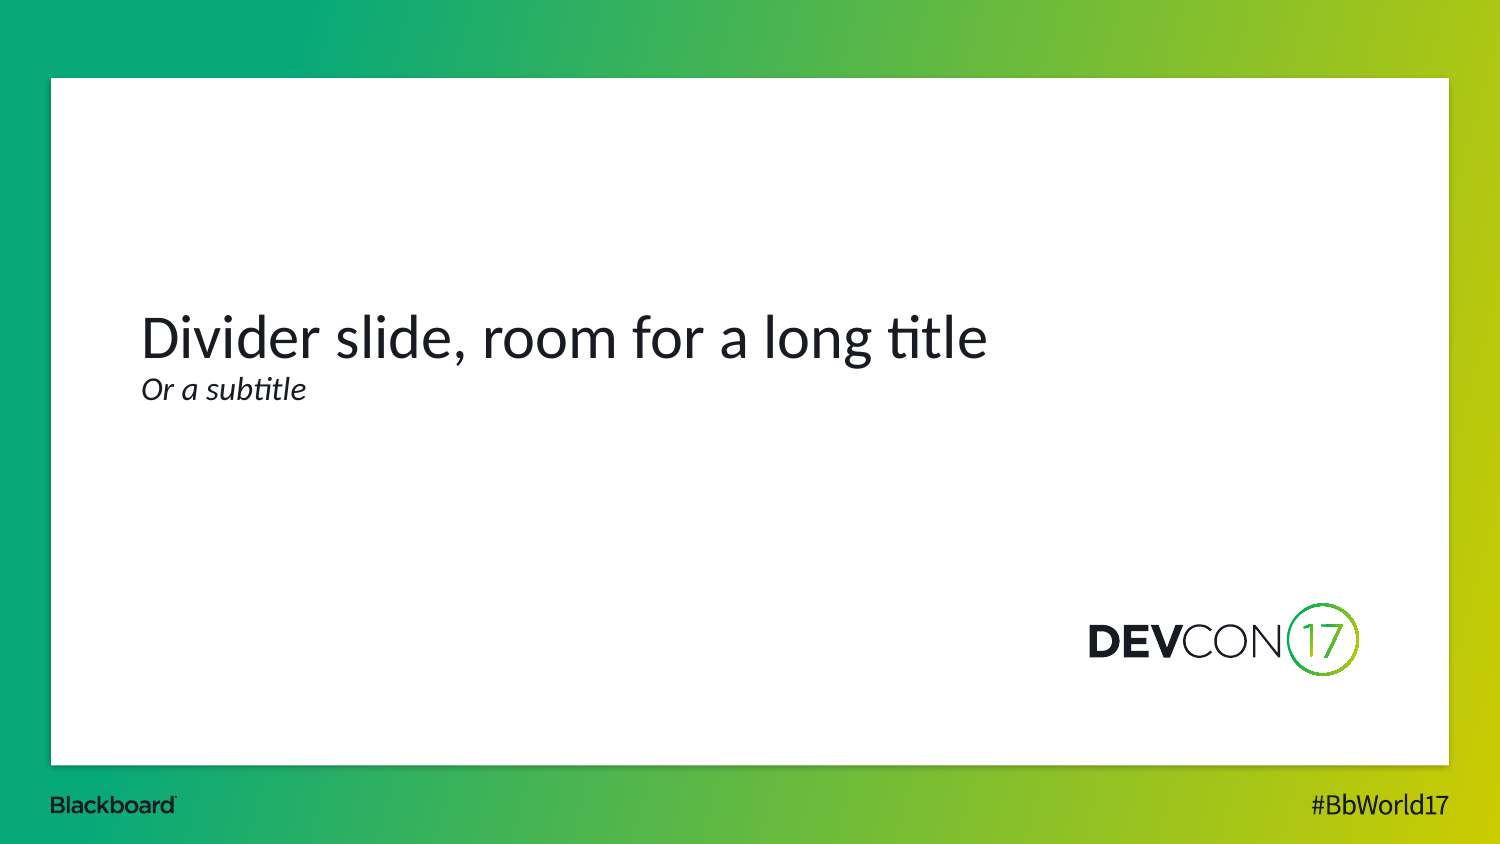

# Divider slide, room for a long title Or a subtitle